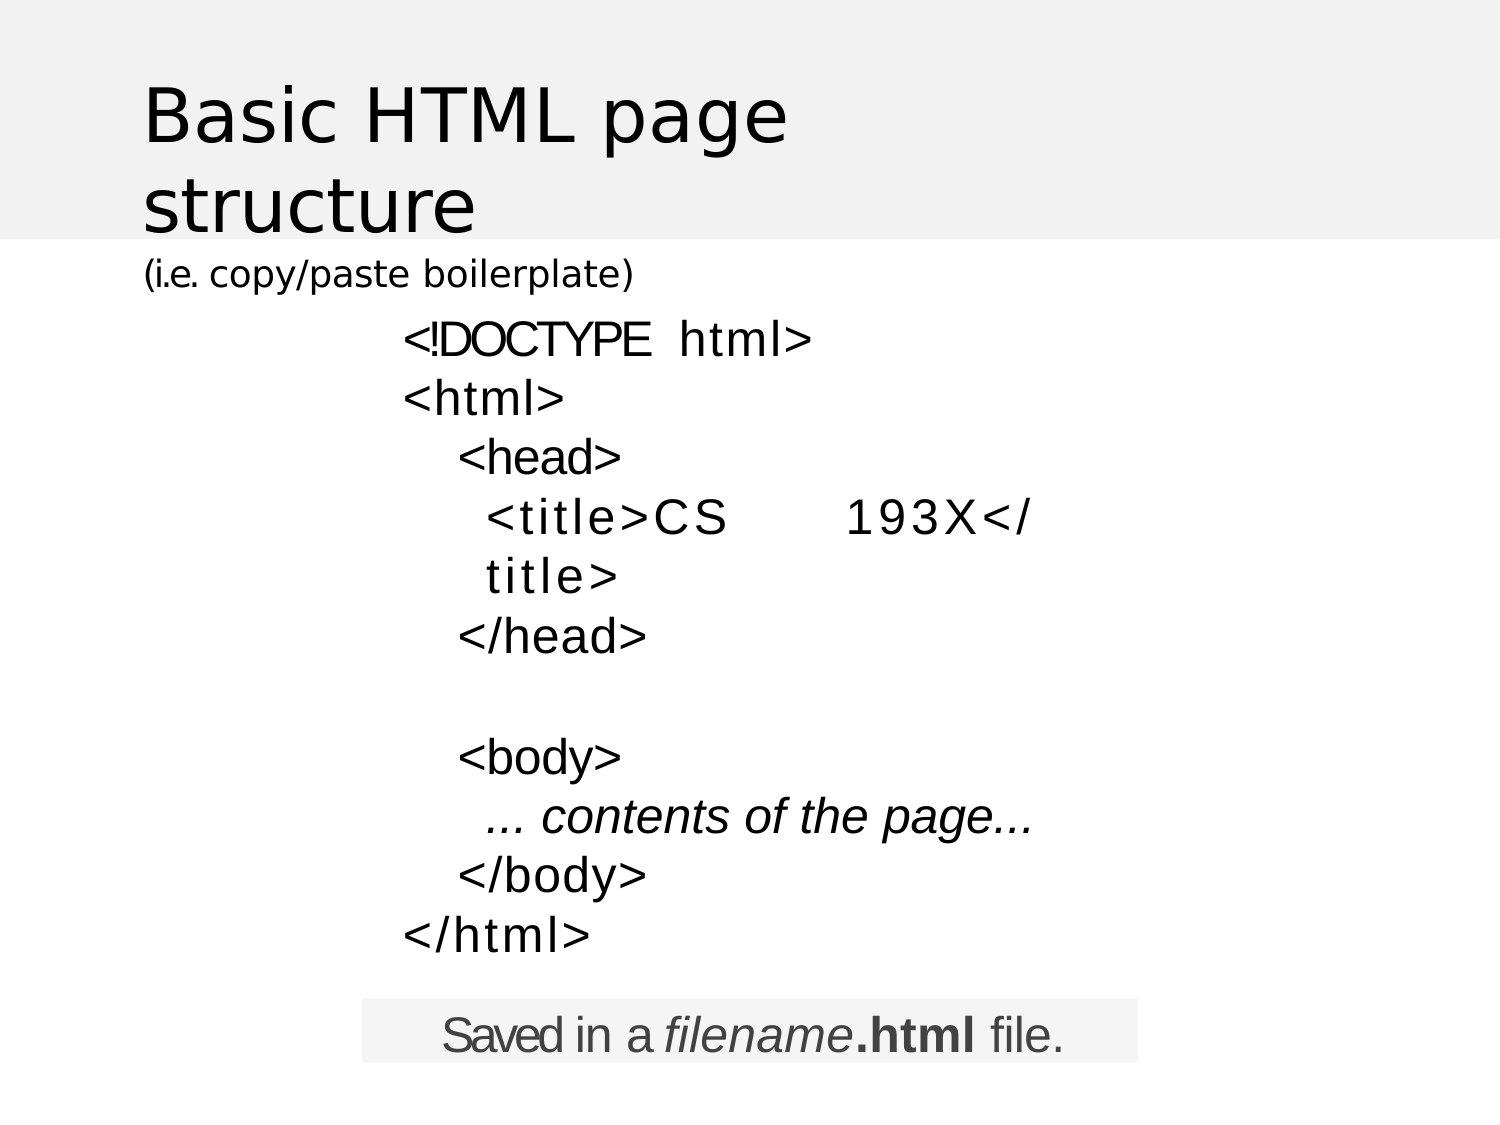

# Basic HTML page structure
(i.e. copy/paste boilerplate)
<!DOCTYPE	html>
<html>
<head>
<title>CS	193X</title>
</head>

<body>
... contents of the page...
</body>
</html>
Saved in a filename.html file.